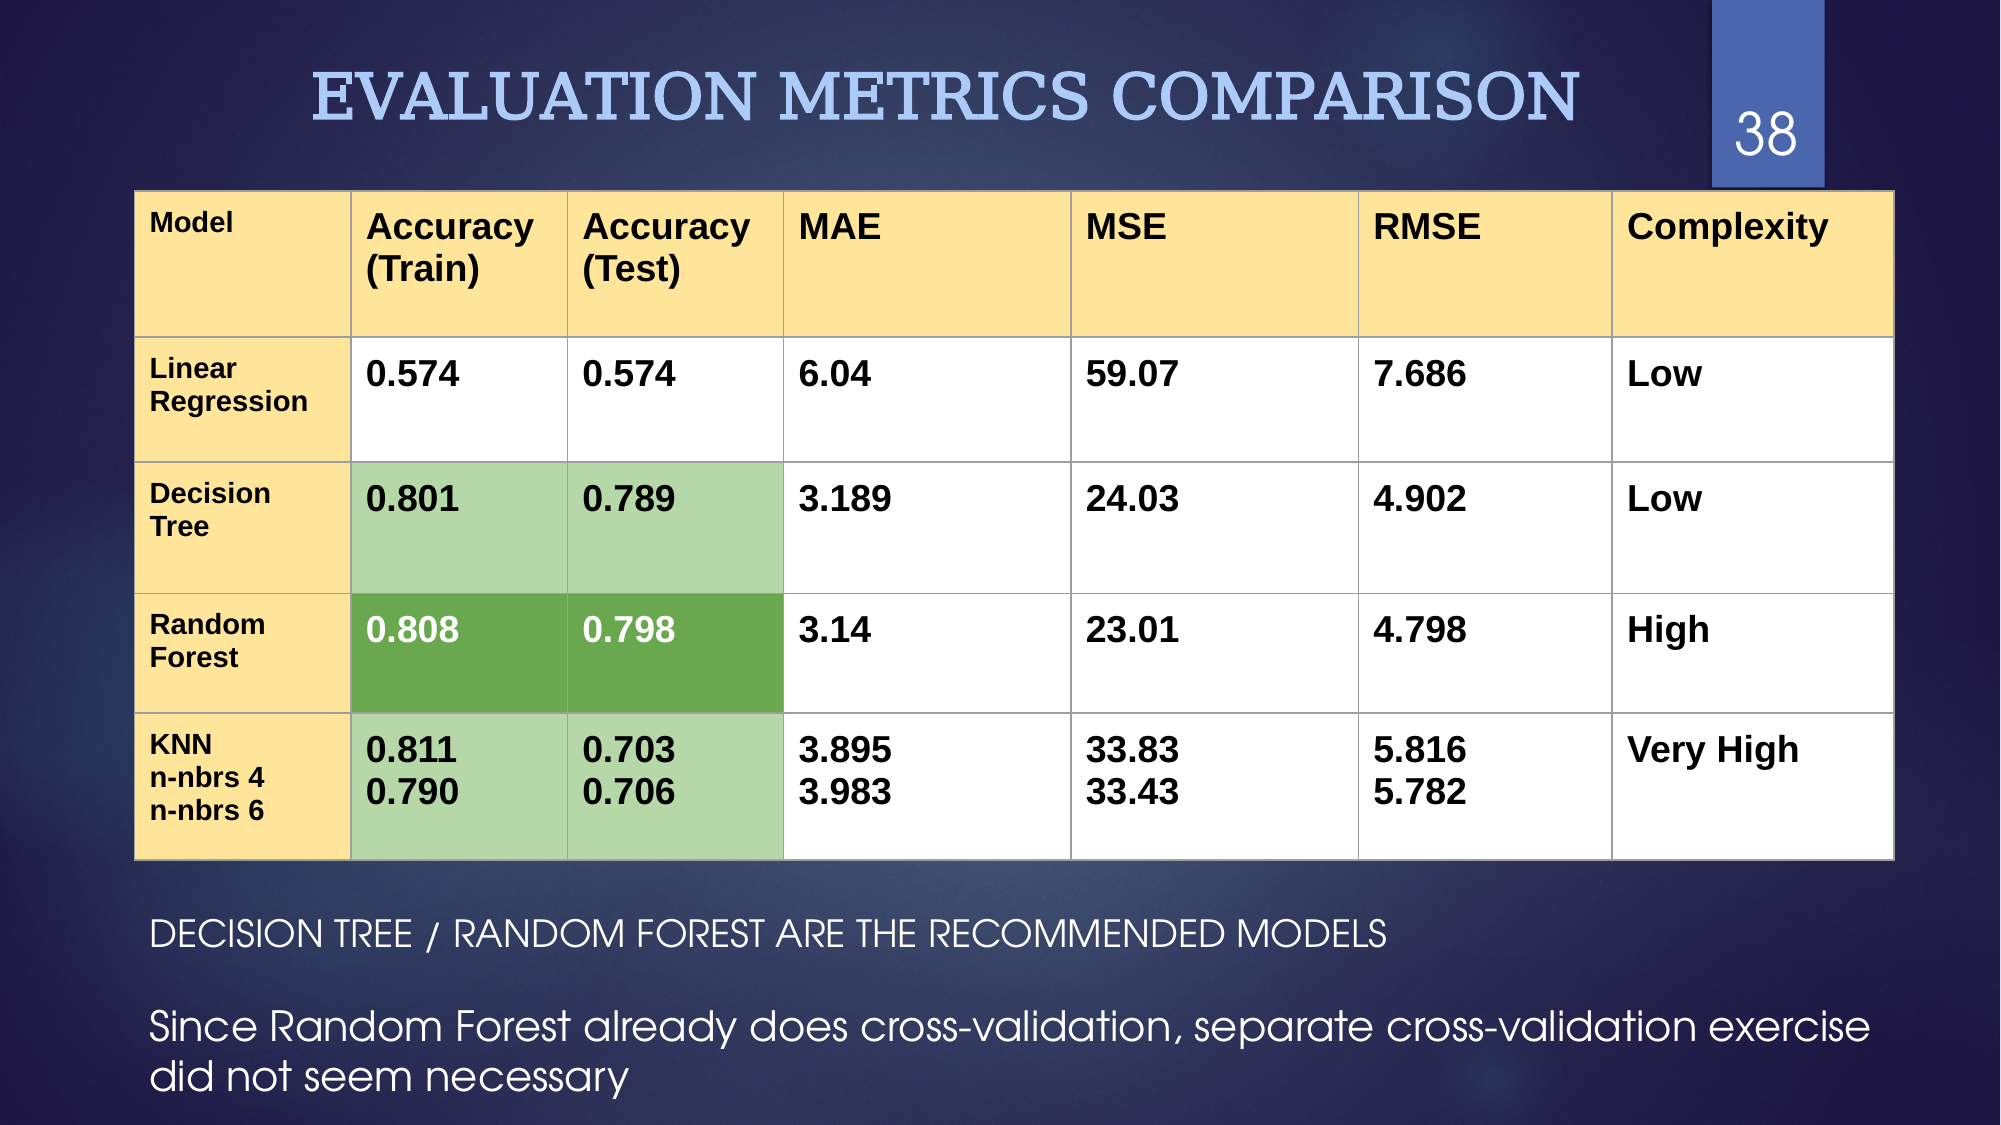

EVALUATION METRICS COMPARISON

38
| Model | Accuracy (Train) | Accuracy (Test) | MAE | MSE | RMSE | Complexity |
| --- | --- | --- | --- | --- | --- | --- |
| Linear Regression | 0.574 | 0.574 | 6.04 | 59.07 | 7.686 | Low |
| Decision Tree | 0.801 | 0.789 | 3.189 | 24.03 | 4.902 | Low |
| Random Forest | 0.808 | 0.798 | 3.14 | 23.01 | 4.798 | High |
| KNN n-nbrs 4 n-nbrs 6 | 0.811 0.790 | 0.703 0.706 | 3.895 3.983 | 33.83 33.43 | 5.816 5.782 | Very High |
DECISION TREE / RANDOM FOREST ARE THE RECOMMENDED MODELS
Since Random Forest already does cross-validation, separate cross-validation exercise did not seem necessary